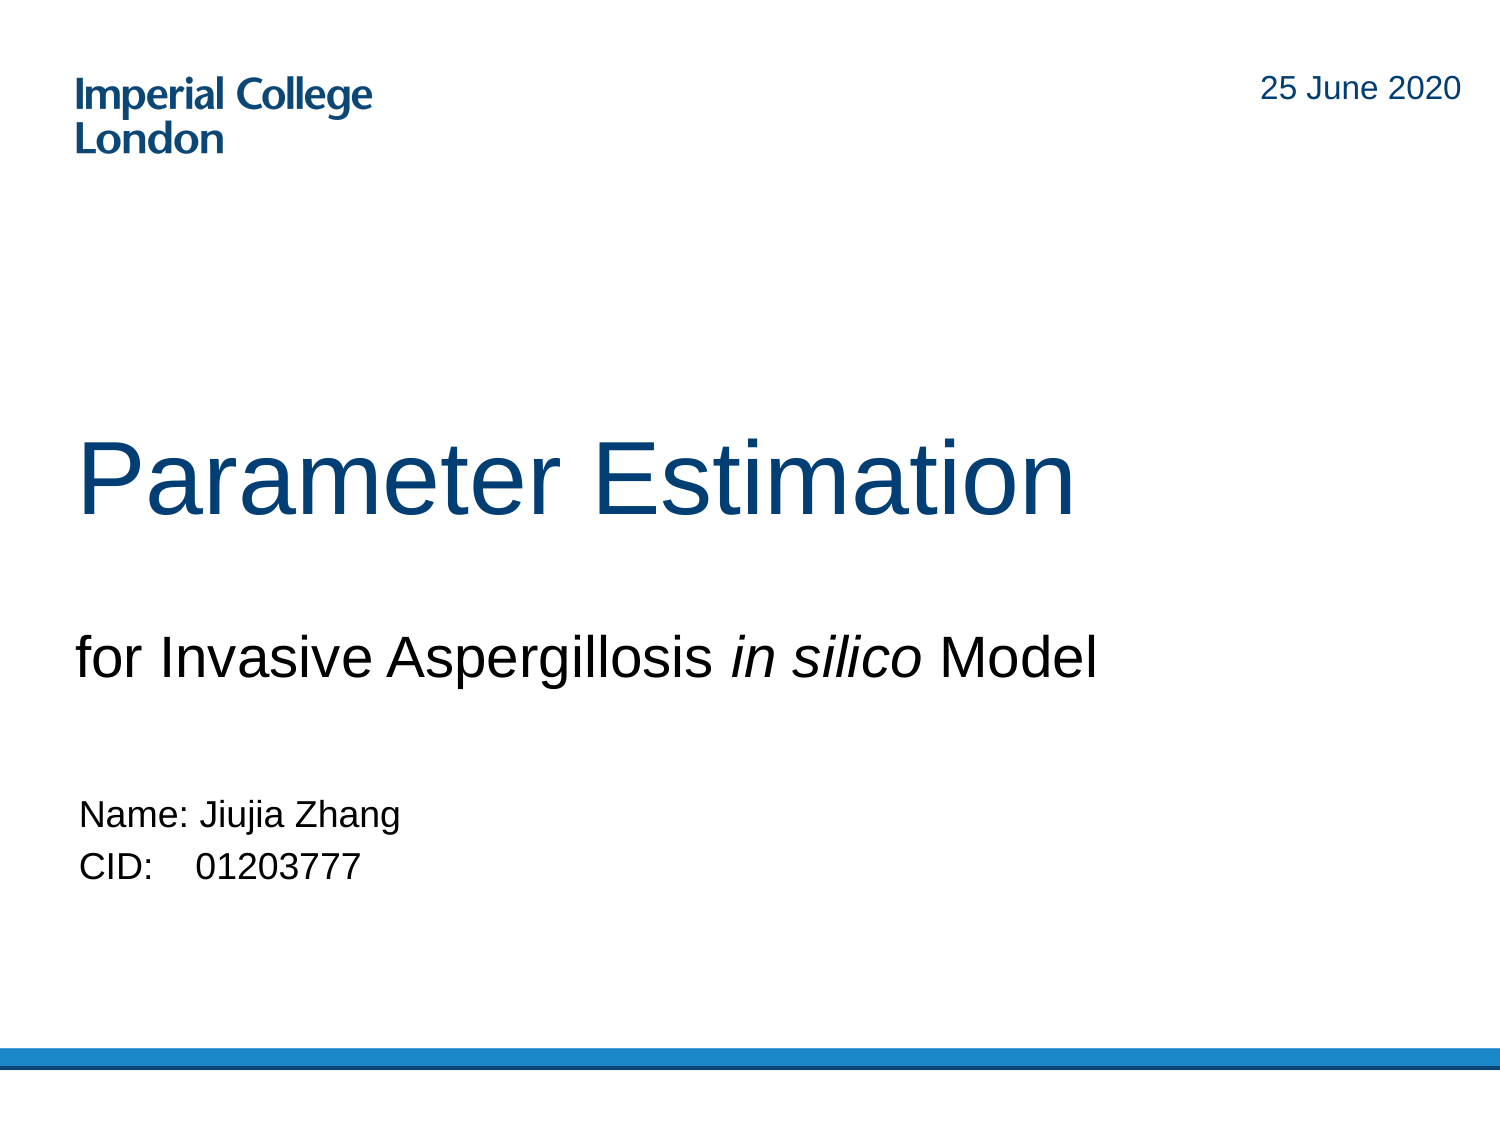

25 June 2020
# Parameter Estimation
for Invasive Aspergillosis in silico Model
Name: Jiujia Zhang
CID:    01203777